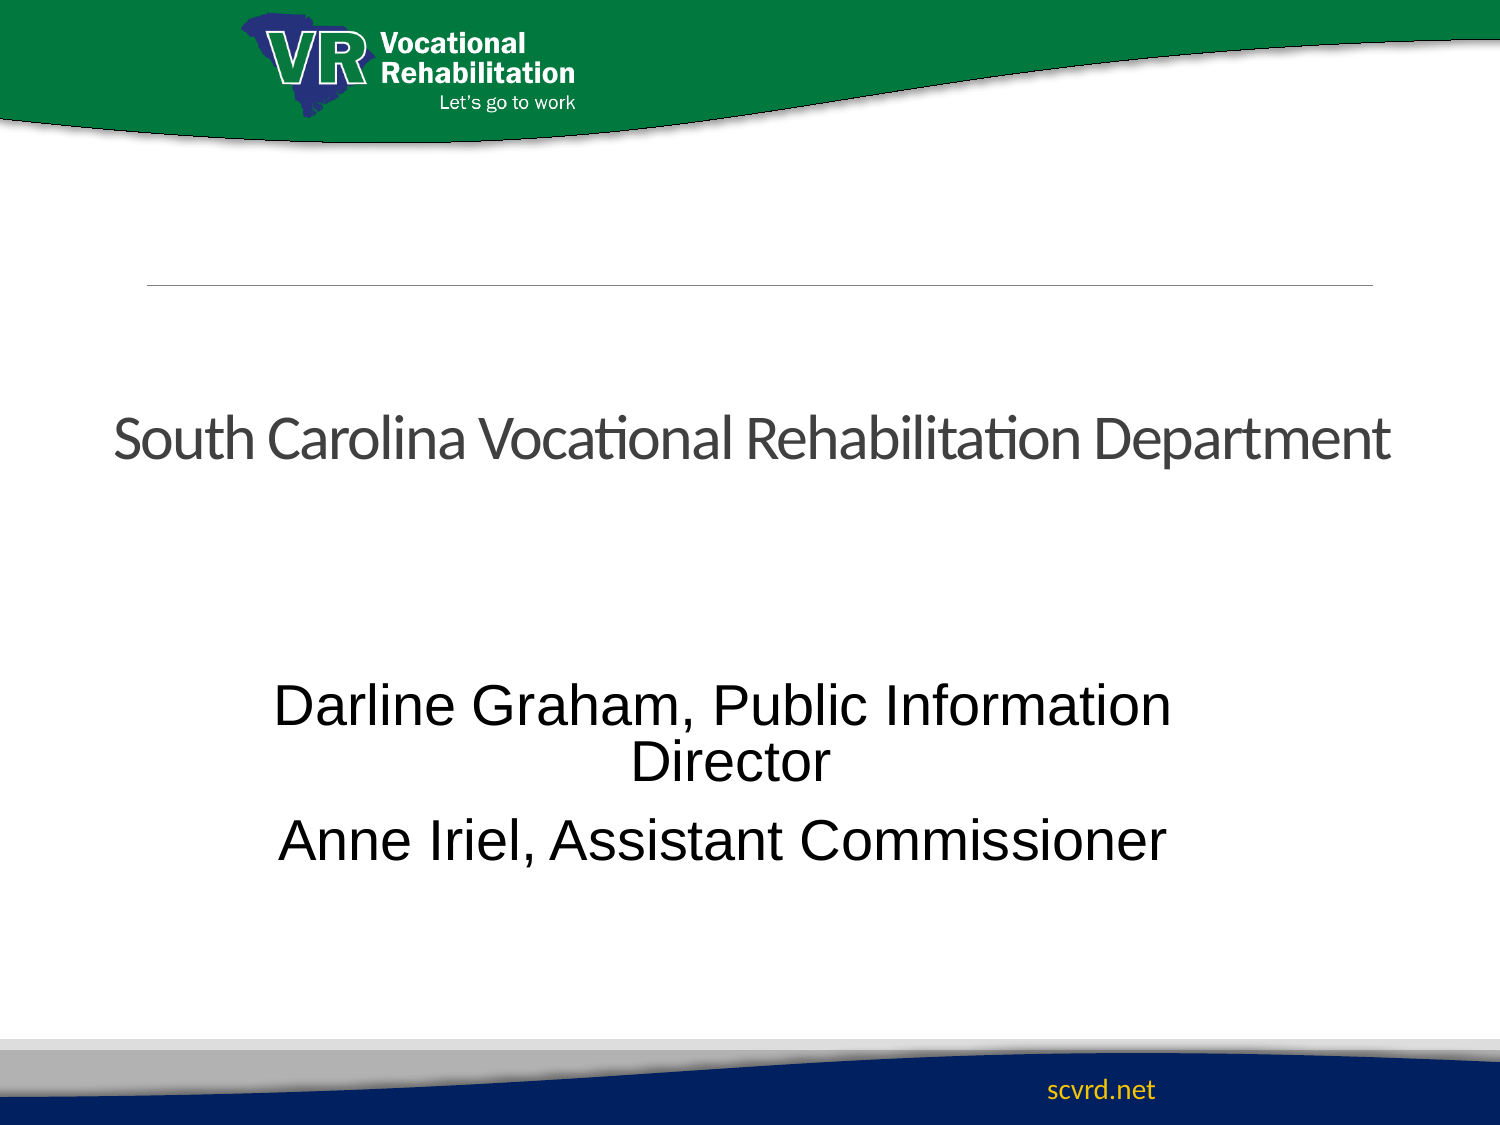

# South Carolina Vocational Rehabilitation Department
Darline Graham, Public Information Director
Anne Iriel, Assistant Commissioner
34